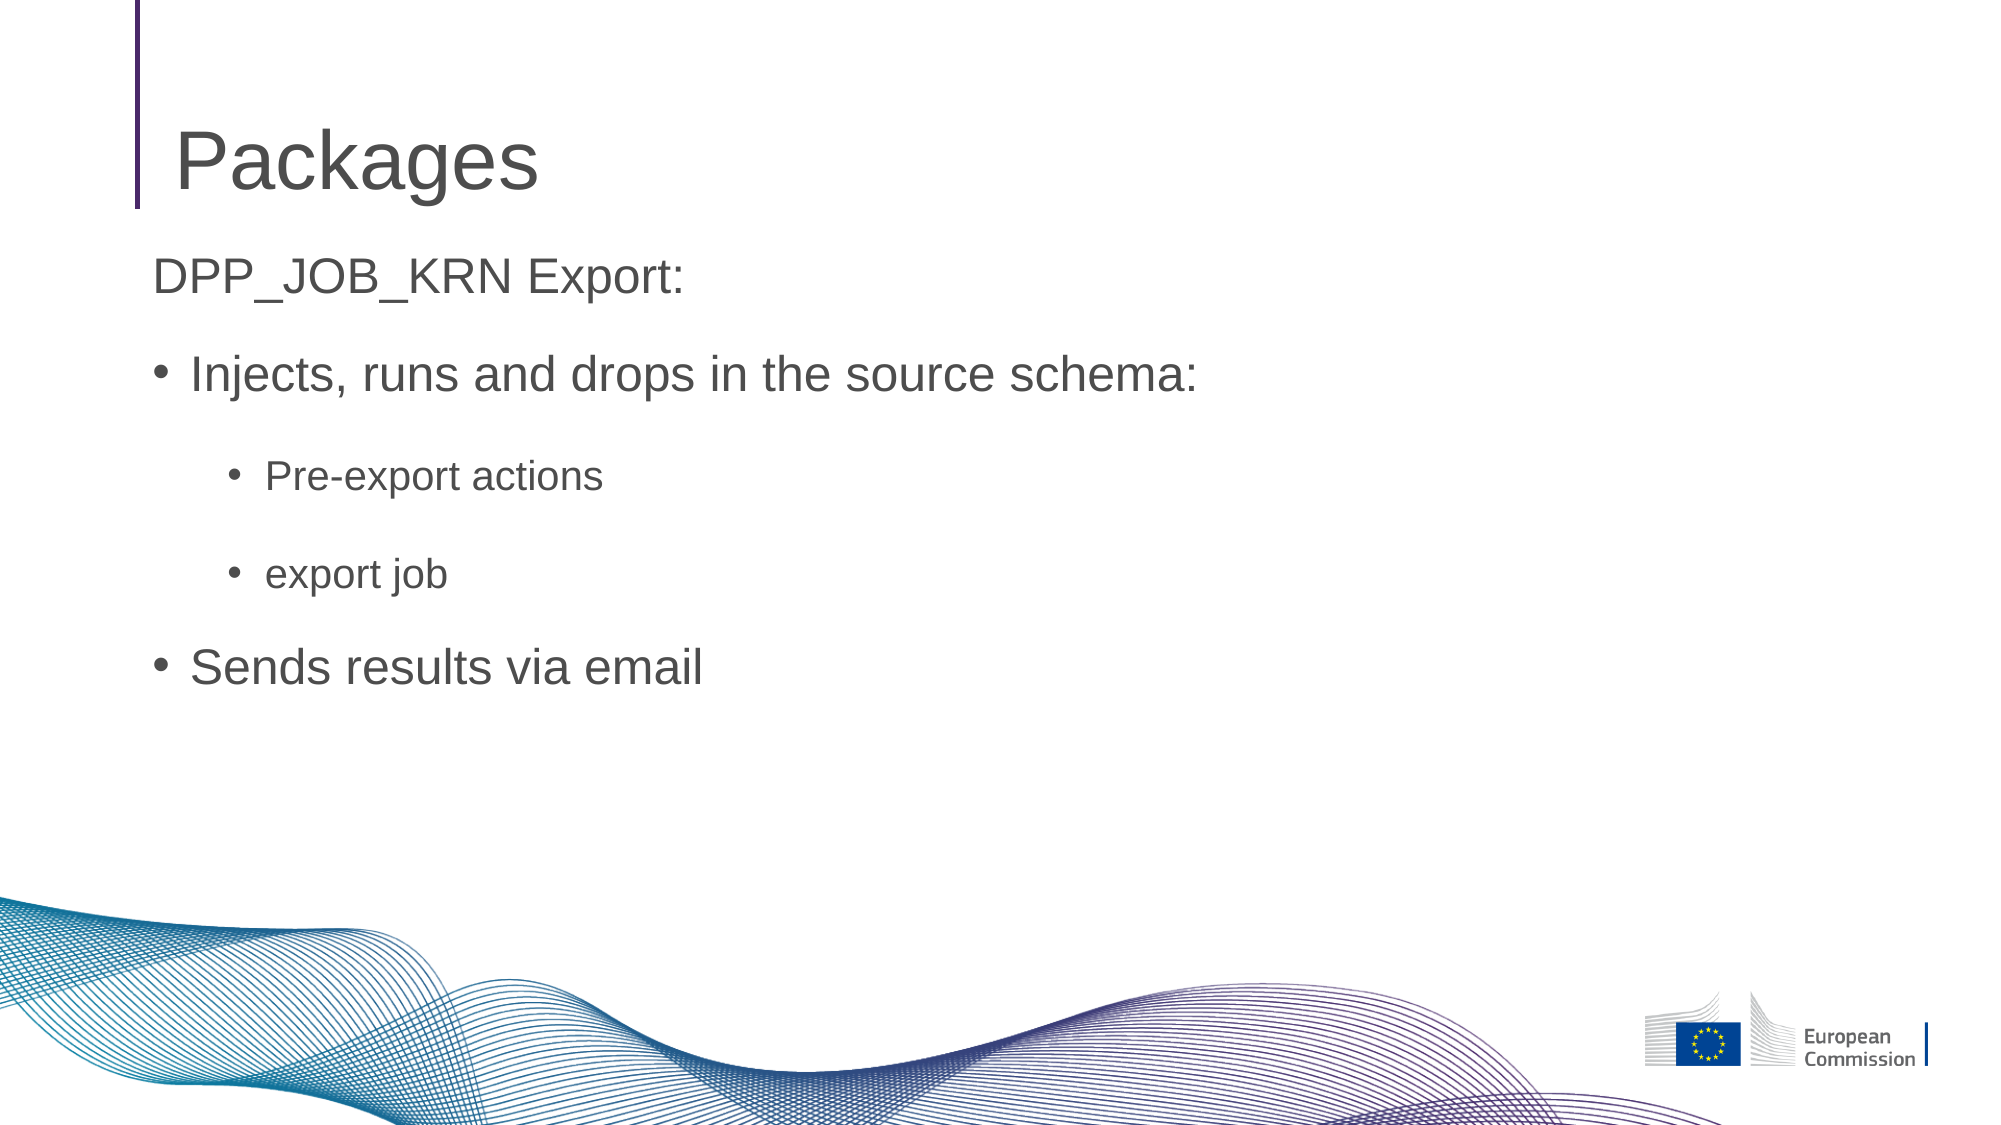

# Packages
DPP_JOB_KRN Export:
Injects, runs and drops in the source schema:
Pre-export actions
export job
Sends results via email